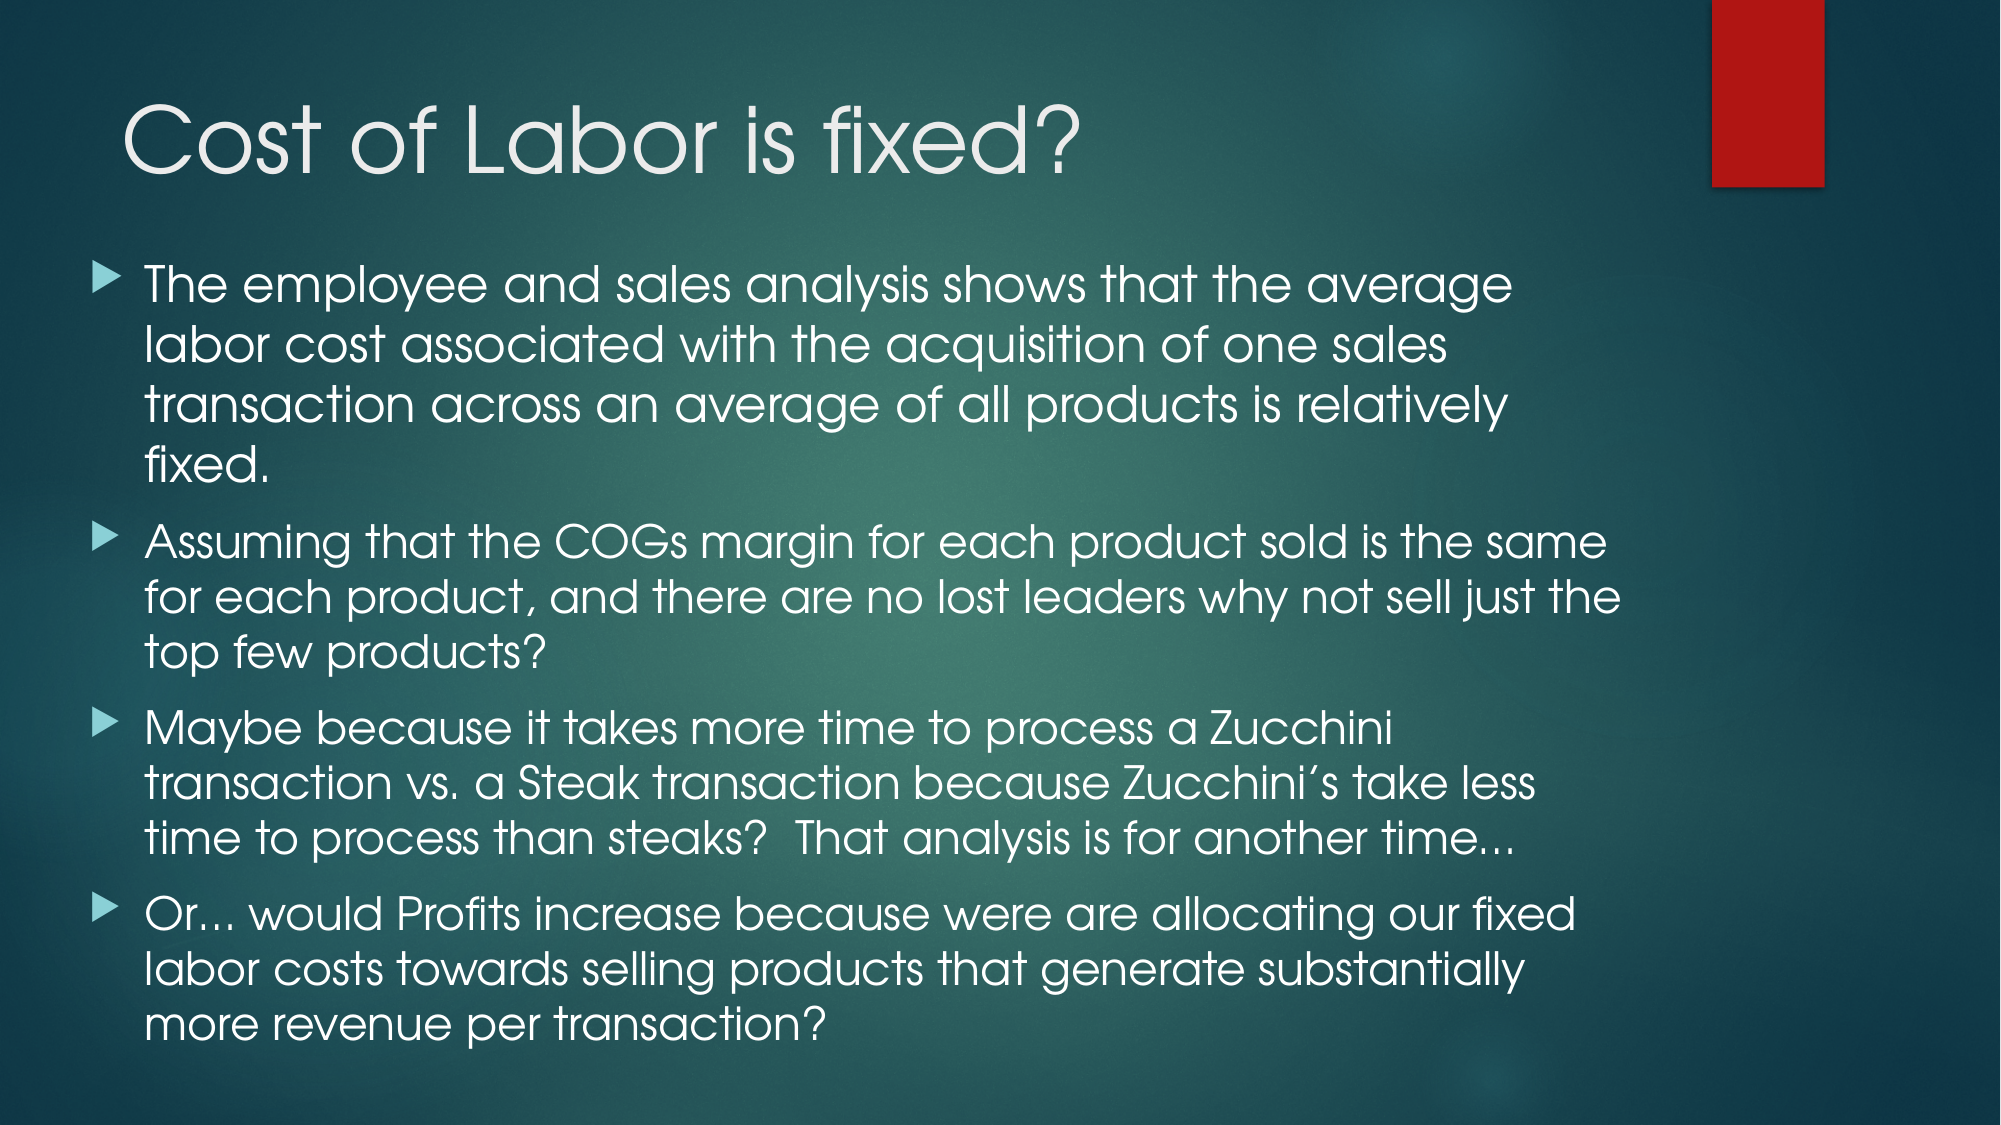

# Cost of Labor is fixed?
The employee and sales analysis shows that the average labor cost associated with the acquisition of one sales transaction across an average of all products is relatively fixed.
Assuming that the COGs margin for each product sold is the same for each product, and there are no lost leaders why not sell just the top few products?
Maybe because it takes more time to process a Zucchini transaction vs. a Steak transaction because Zucchini’s take less time to process than steaks?  That analysis is for another time…
Or… would Profits increase because were are allocating our fixed labor costs towards selling products that generate substantially more revenue per transaction?